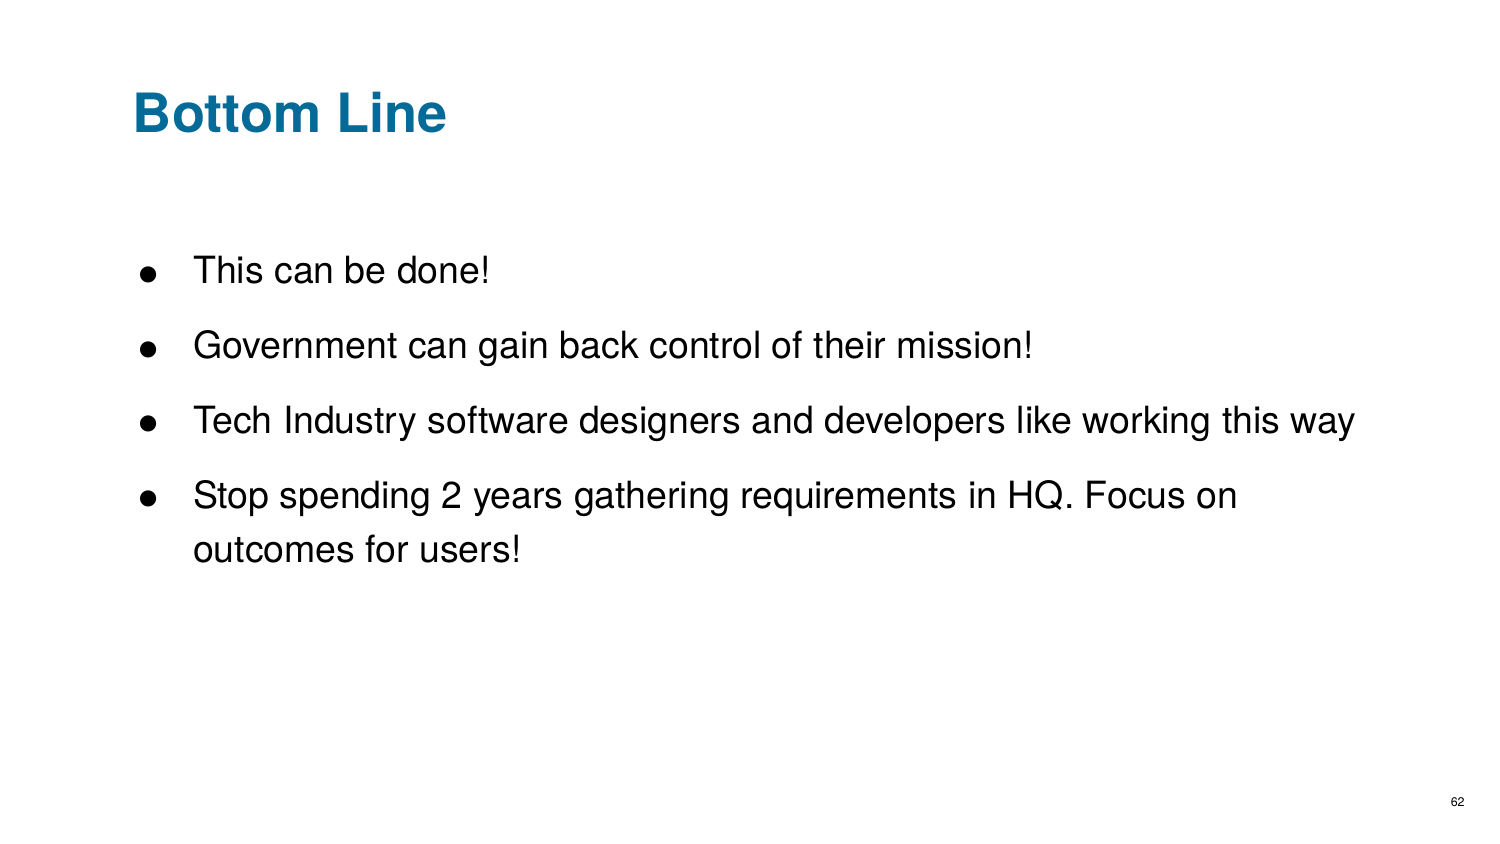

Bottom Line
This can be done!
Government can gain back control of their mission!
Tech Industry software designers and developers like working this way
Stop spending 2 years gathering requirements in HQ. Focus on outcomes for users!
62